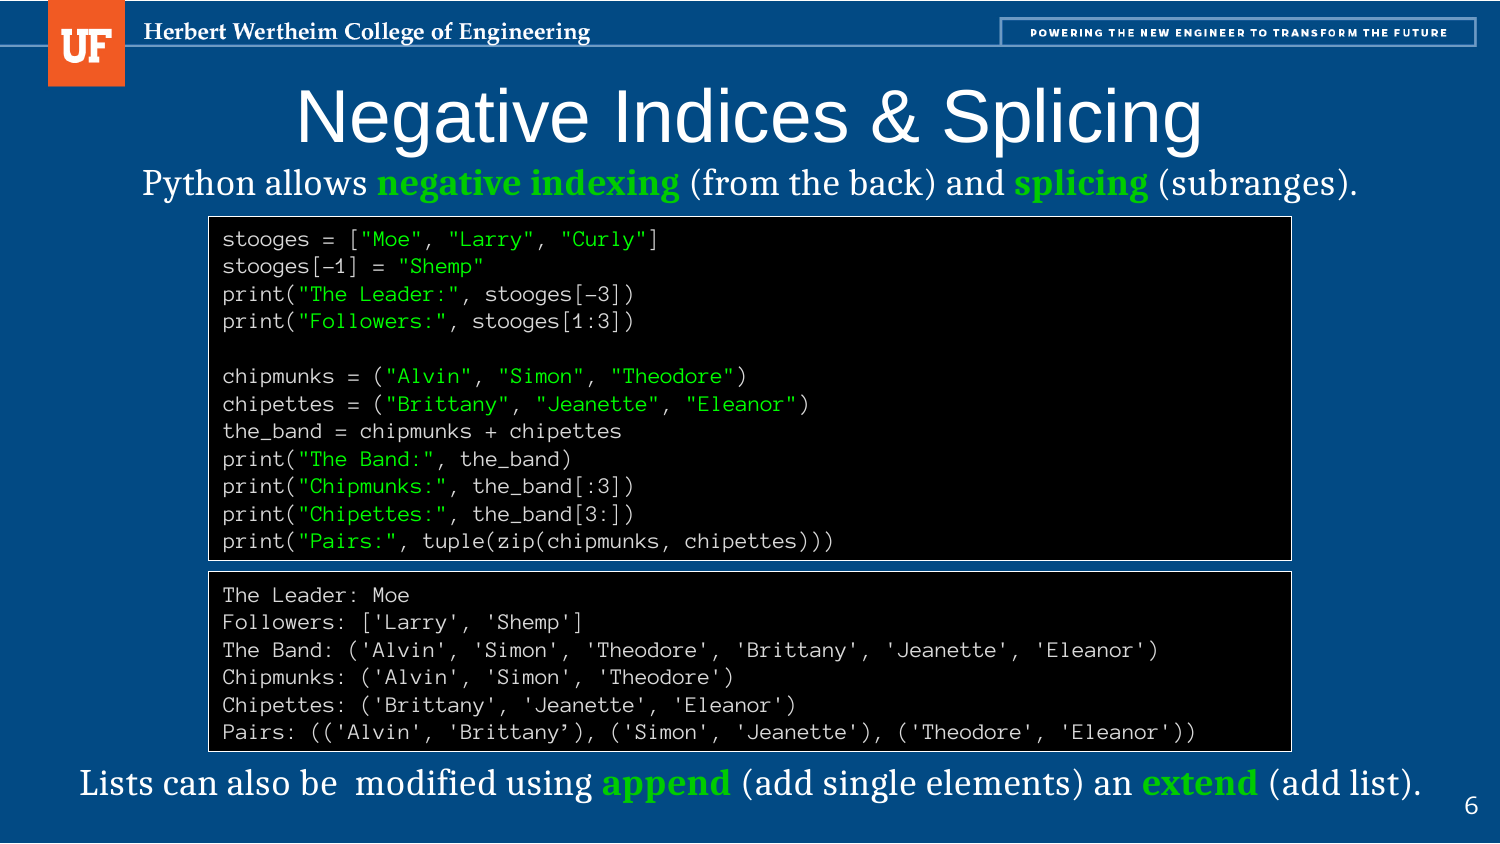

# Negative Indices & Splicing
Python allows negative indexing (from the back) and splicing (subranges).
stooges = ["Moe", "Larry", "Curly"]
stooges[-1] = "Shemp"
print("The Leader:", stooges[-3])
print("Followers:", stooges[1:3])

chipmunks = ("Alvin", "Simon", "Theodore")
chipettes = ("Brittany", "Jeanette", "Eleanor")
the_band = chipmunks + chipettes
print("The Band:", the_band)
print("Chipmunks:", the_band[:3])
print("Chipettes:", the_band[3:])
print("Pairs:", tuple(zip(chipmunks, chipettes)))
The Leader: Moe
Followers: ['Larry', 'Shemp']
The Band: ('Alvin', 'Simon', 'Theodore', 'Brittany', 'Jeanette', 'Eleanor')
Chipmunks: ('Alvin', 'Simon', 'Theodore')
Chipettes: ('Brittany', 'Jeanette', 'Eleanor')
Pairs: (('Alvin', 'Brittany’), ('Simon', 'Jeanette'), ('Theodore', 'Eleanor'))
Lists can also be  modified using append (add single elements) an extend (add list).
6